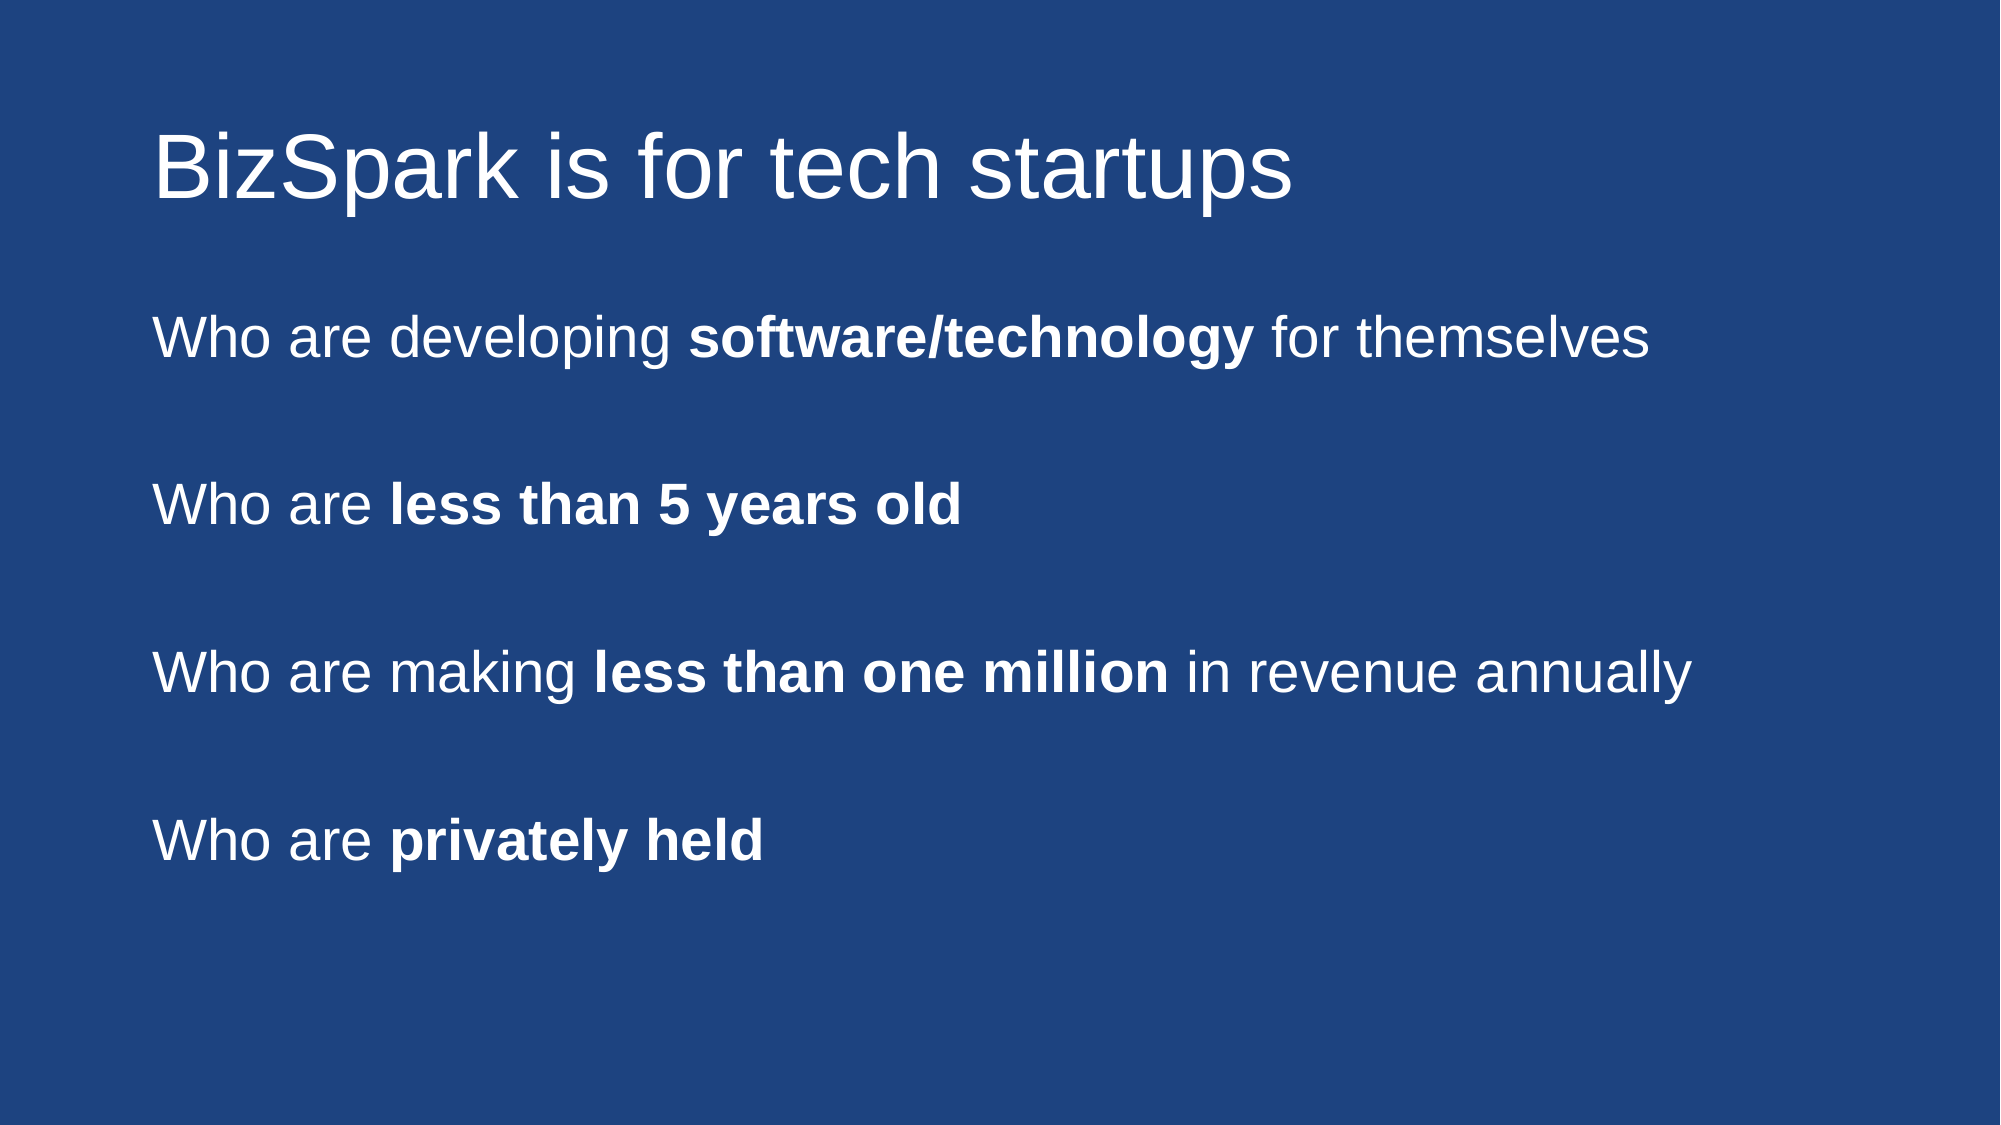

# BizSpark is for tech startups
Who are developing software/technology for themselves

Who are less than 5 years old

Who are making less than one million in revenue annually

Who are privately held